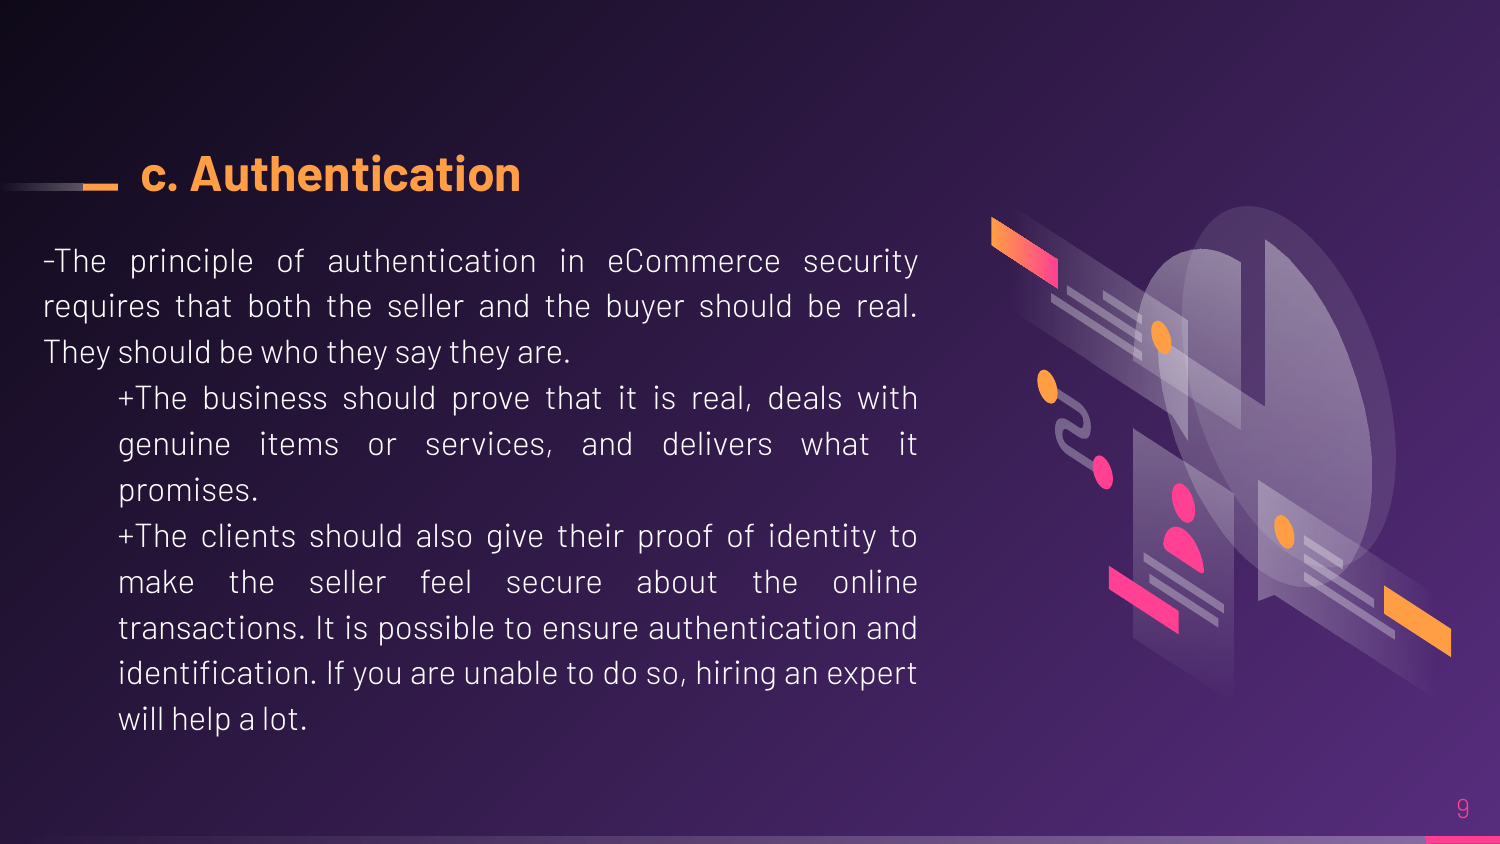

# c. Authentication

-The principle of authentication in eCommerce security requires that both the seller and the buyer should be real. They should be who they say they are.
+The business should prove that it is real, deals with genuine items or services, and delivers what it promises.
+The clients should also give their proof of identity to make the seller feel secure about the online transactions. It is possible to ensure authentication and identification. If you are unable to do so, hiring an expert will help a lot.
9